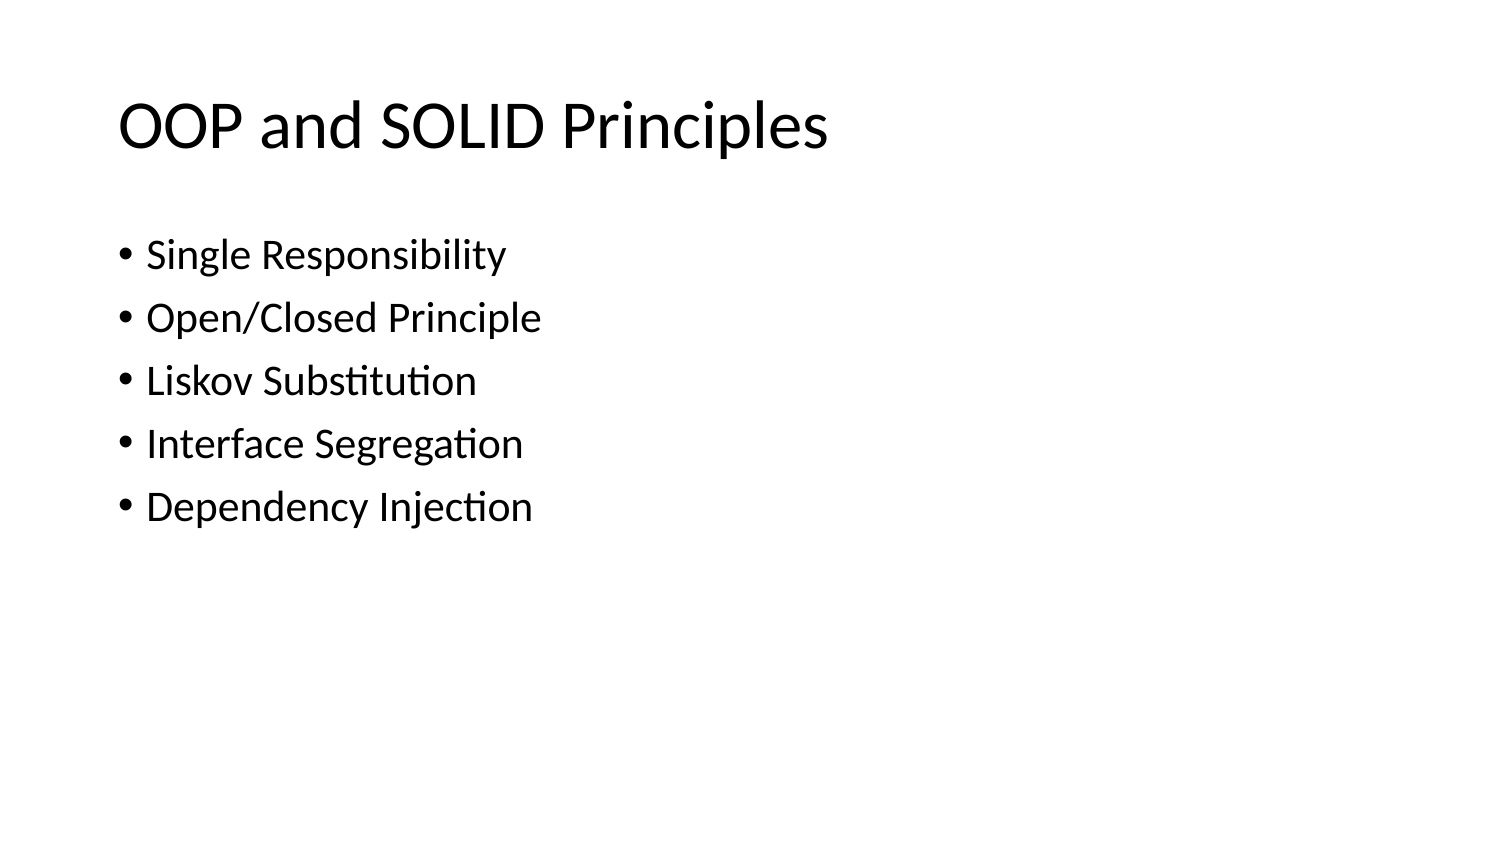

# OOP and SOLID Principles
Single Responsibility
Open/Closed Principle
Liskov Substitution
Interface Segregation
Dependency Injection